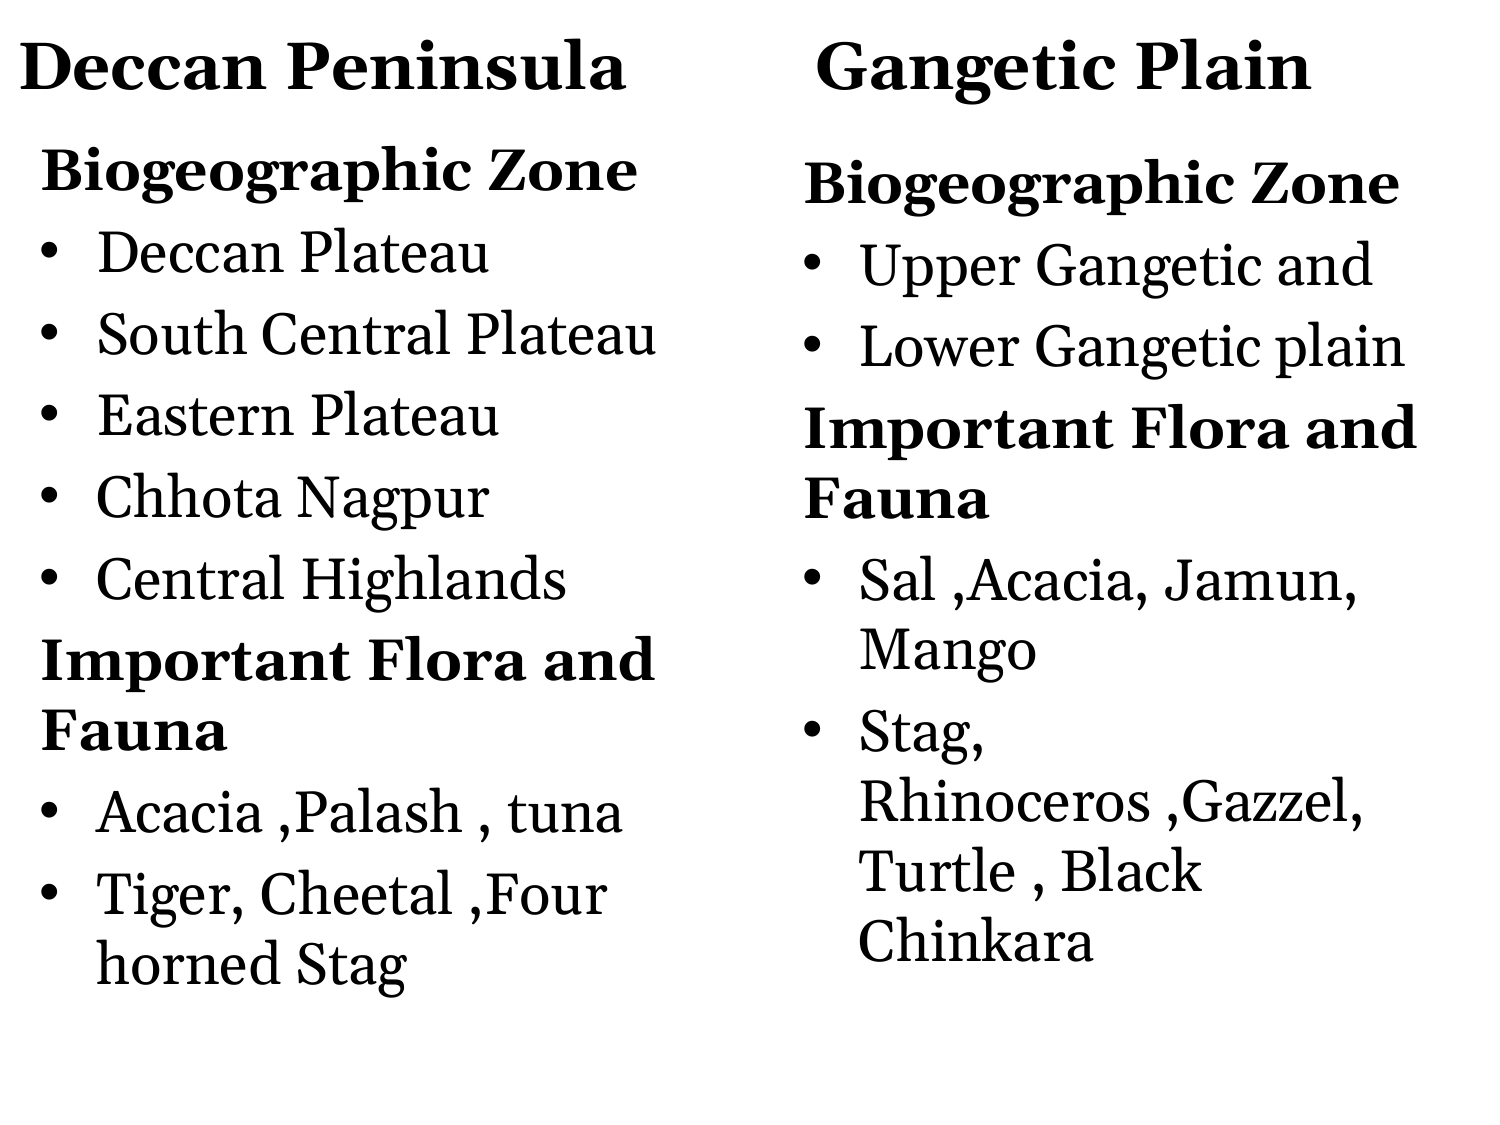

Deccan Peninsula
Gangetic Plain
Biogeographic Zone
Deccan Plateau
South Central Plateau
Eastern Plateau
Chhota Nagpur
Central Highlands
Important Flora and Fauna
Acacia ,Palash , tuna
Tiger, Cheetal ,Four horned Stag
Biogeographic Zone
Upper Gangetic and
Lower Gangetic plain
Important Flora and Fauna
Sal ,Acacia, Jamun, Mango
Stag, Rhinoceros ,Gazzel, Turtle , Black Chinkara